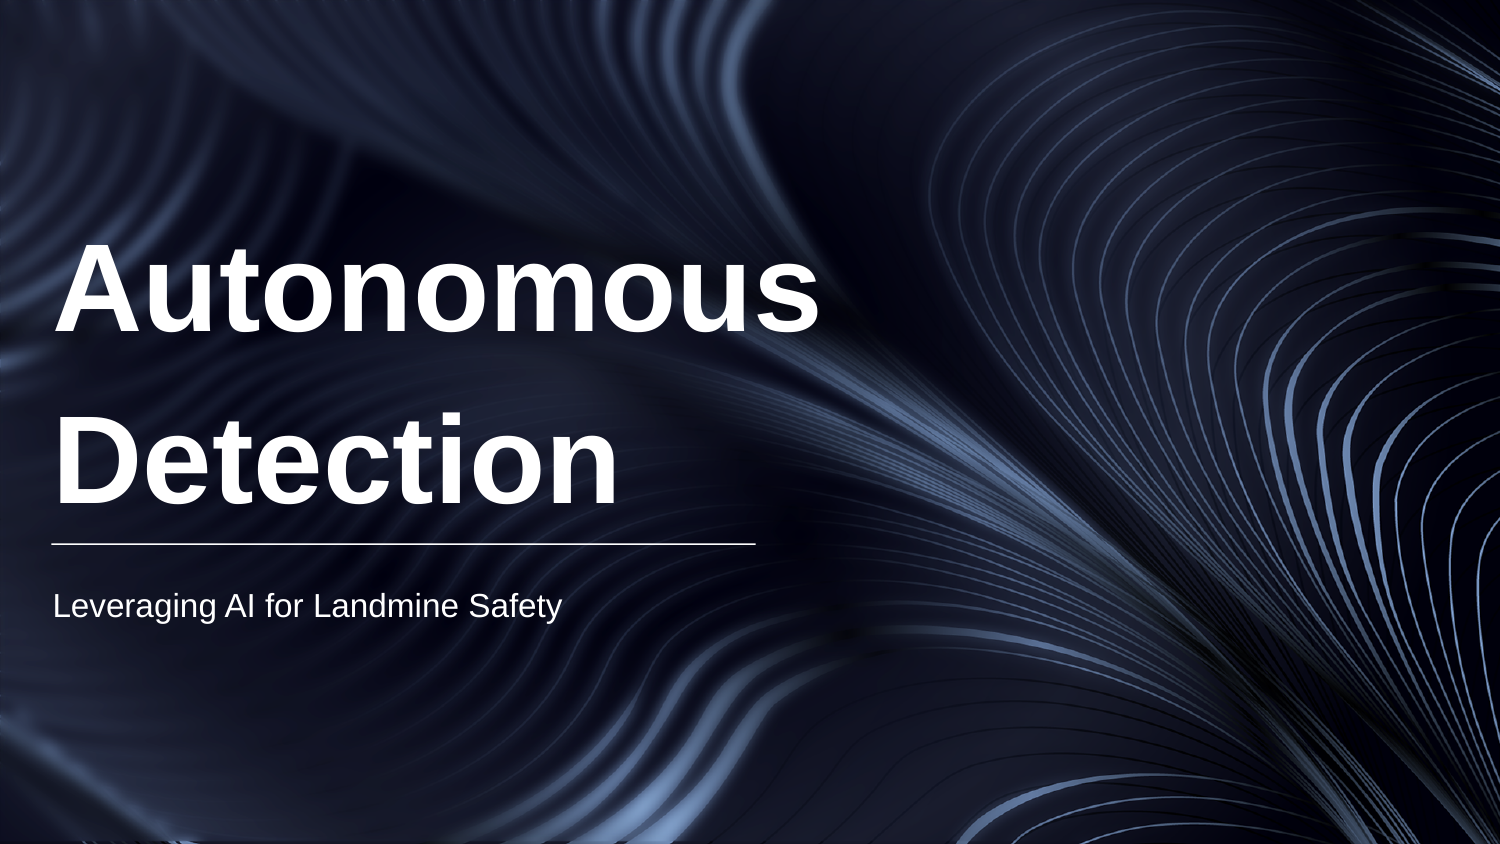

# Autonomous Detection
Leveraging AI for Landmine Safety